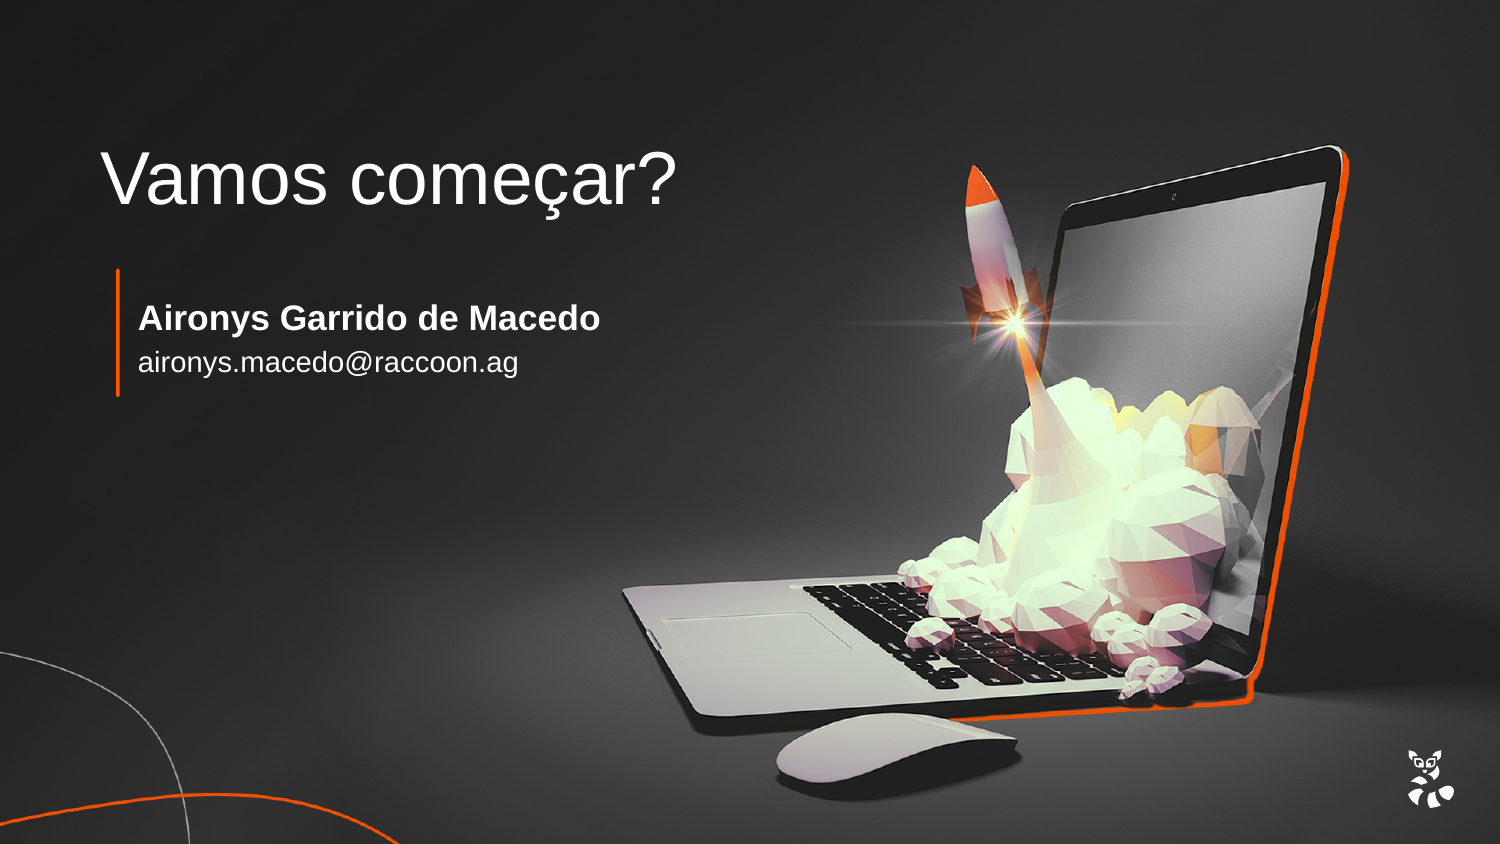

Vamos começar?
Aironys Garrido de Macedo
aironys.macedo@raccoon.ag